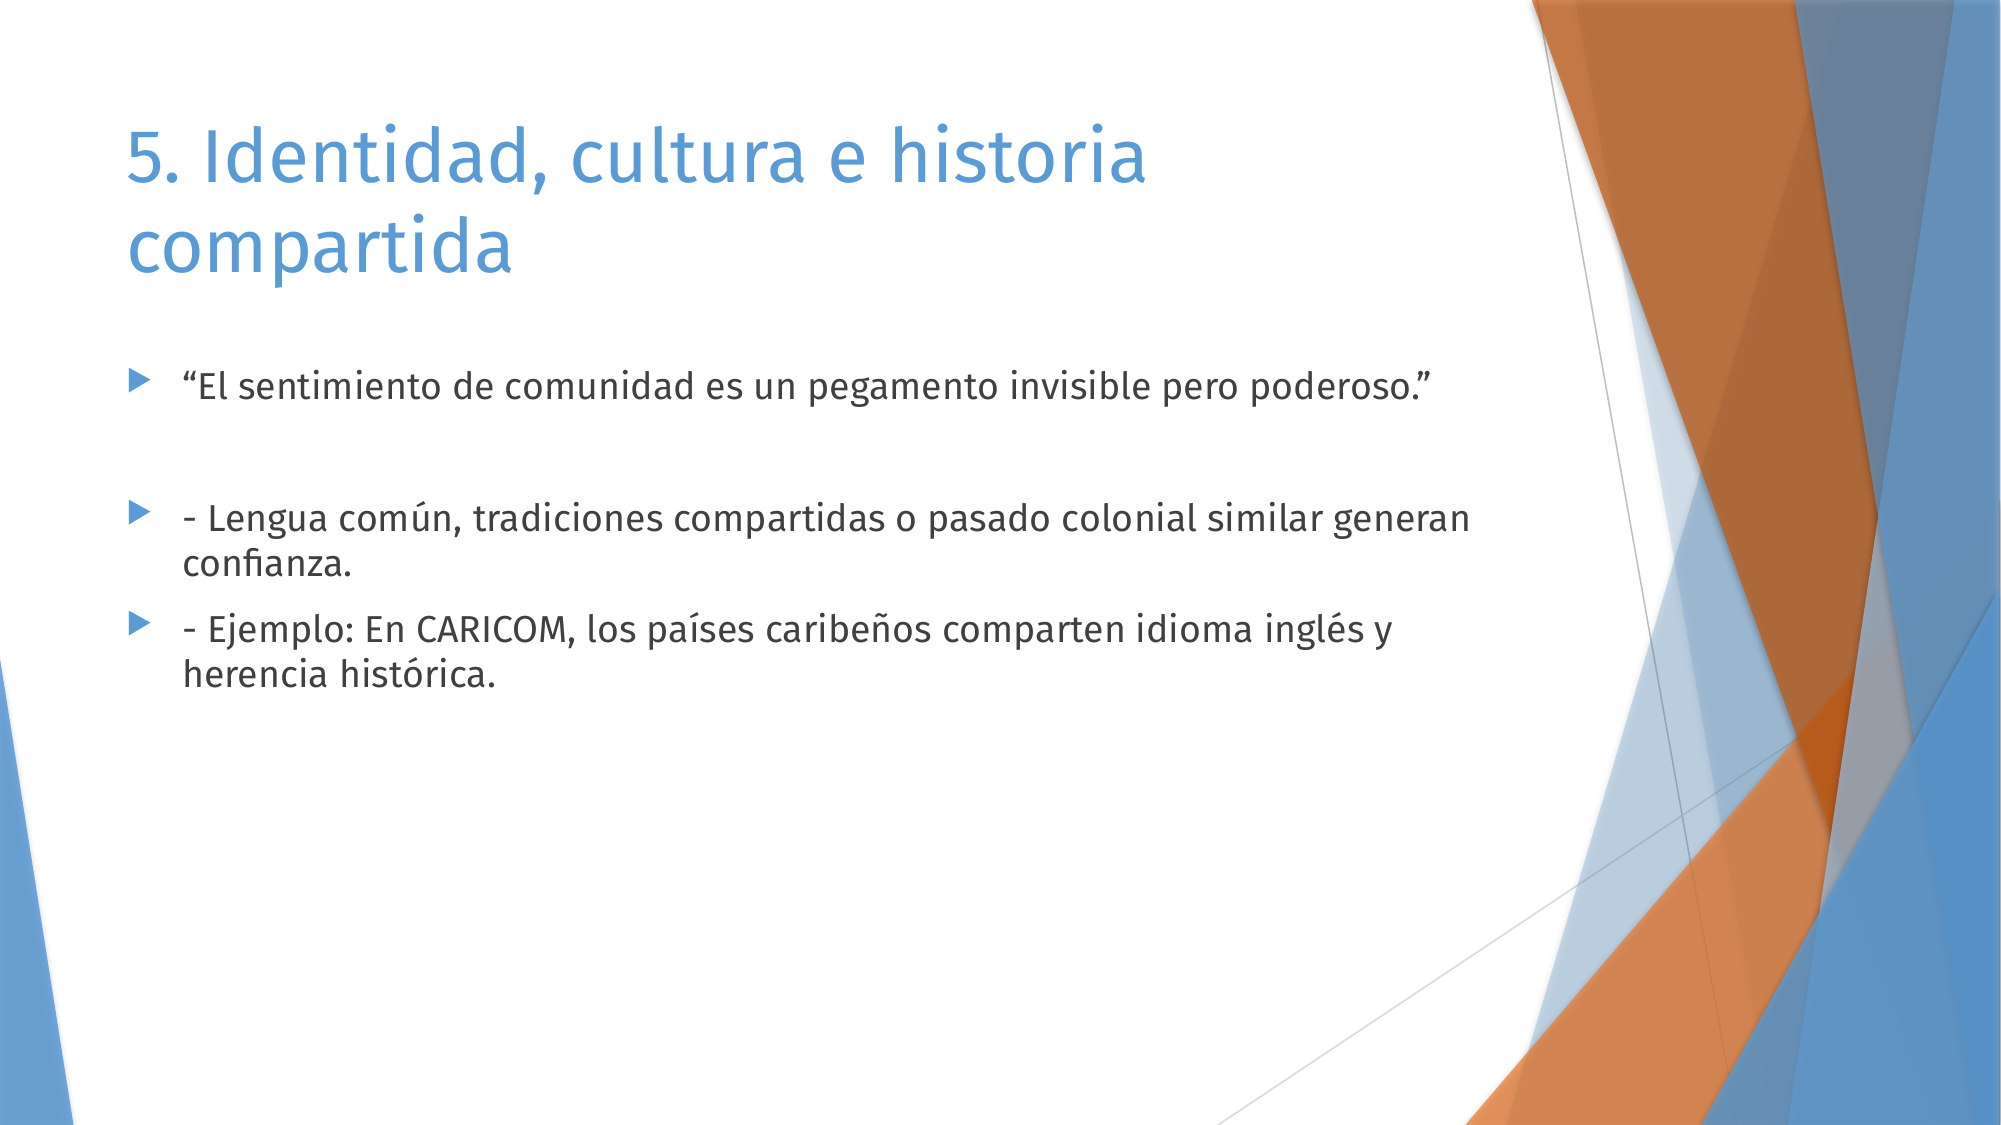

# 5. Identidad, cultura e historia compartida
“El sentimiento de comunidad es un pegamento invisible pero poderoso.”

- Lengua común, tradiciones compartidas o pasado colonial similar generan confianza.
- Ejemplo: En CARICOM, los países caribeños comparten idioma inglés y herencia histórica.